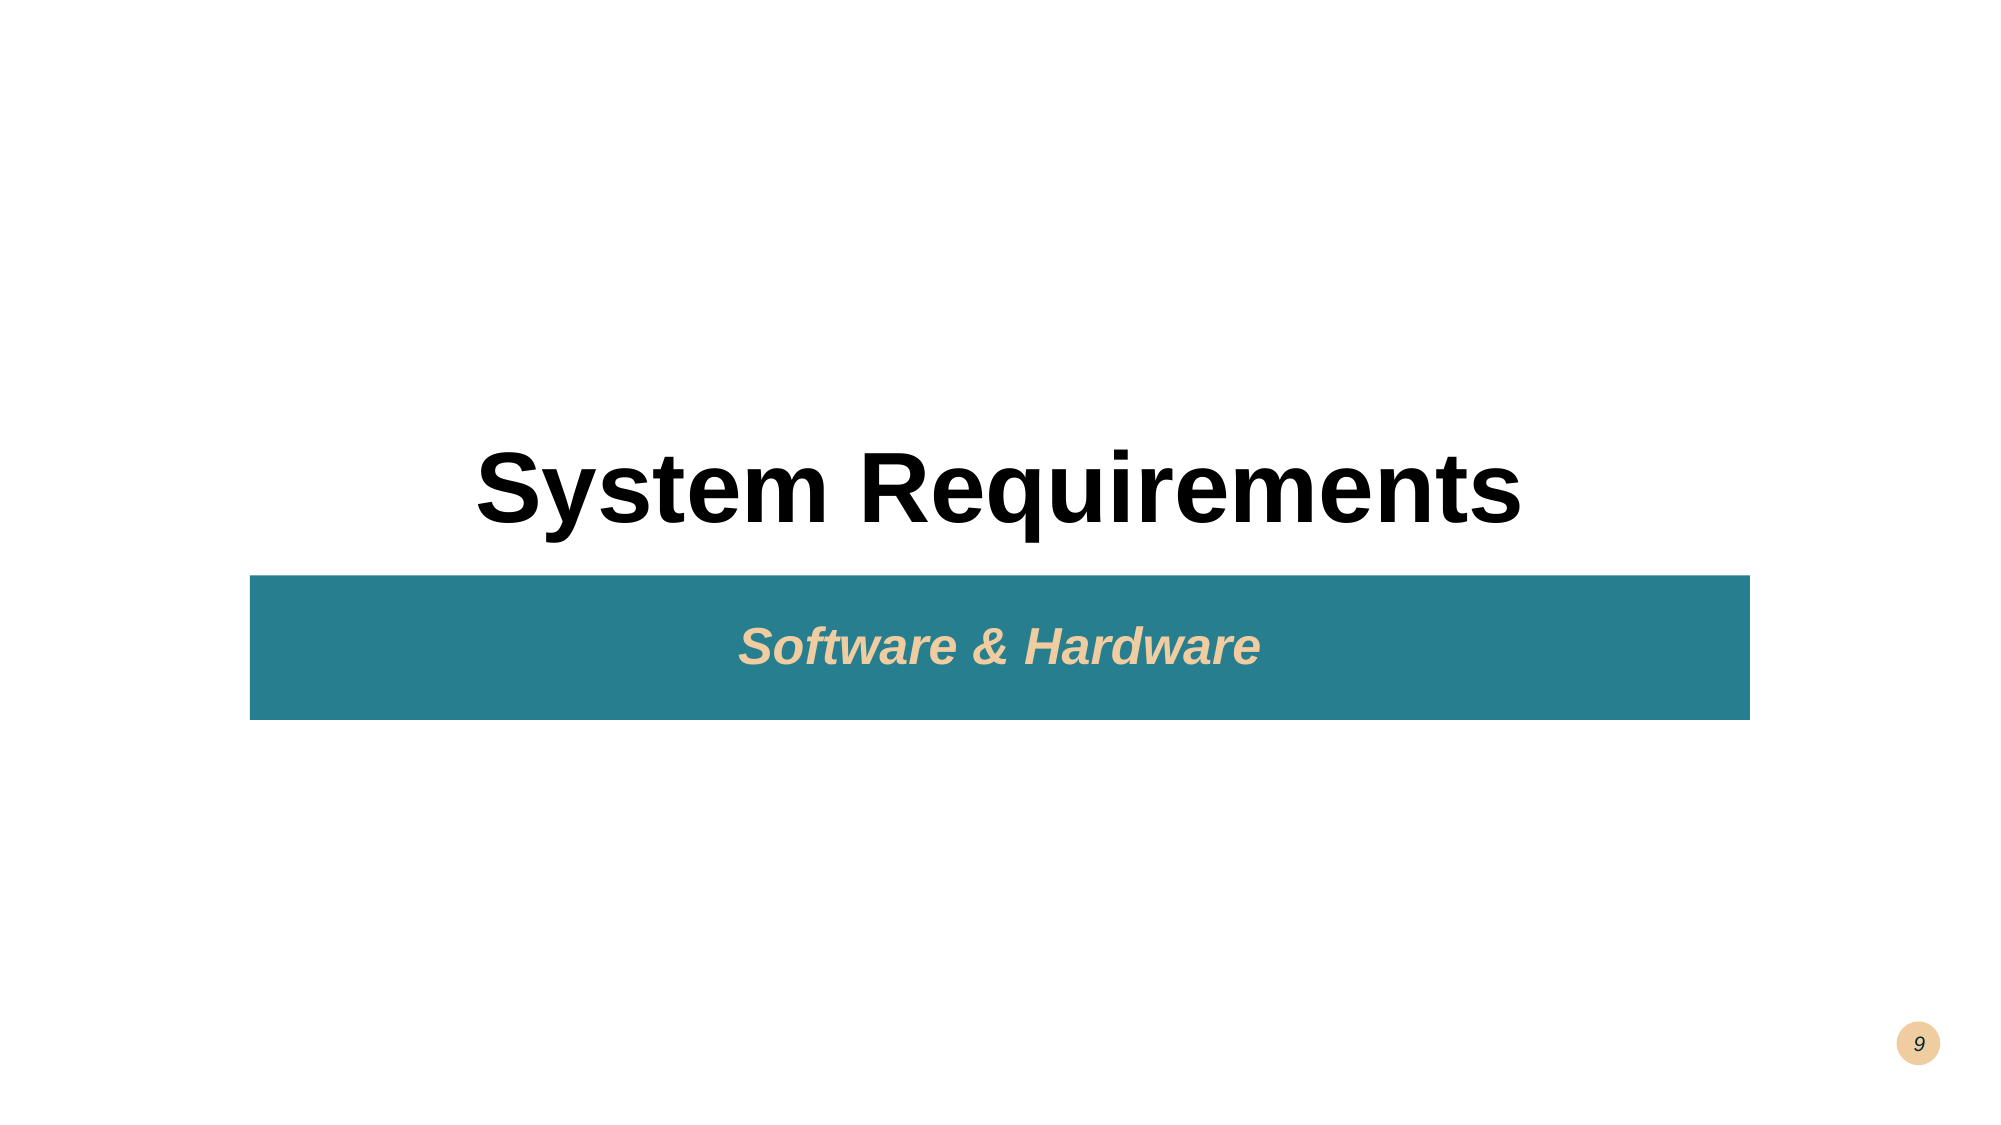

# System Requirements
Software & Hardware
9